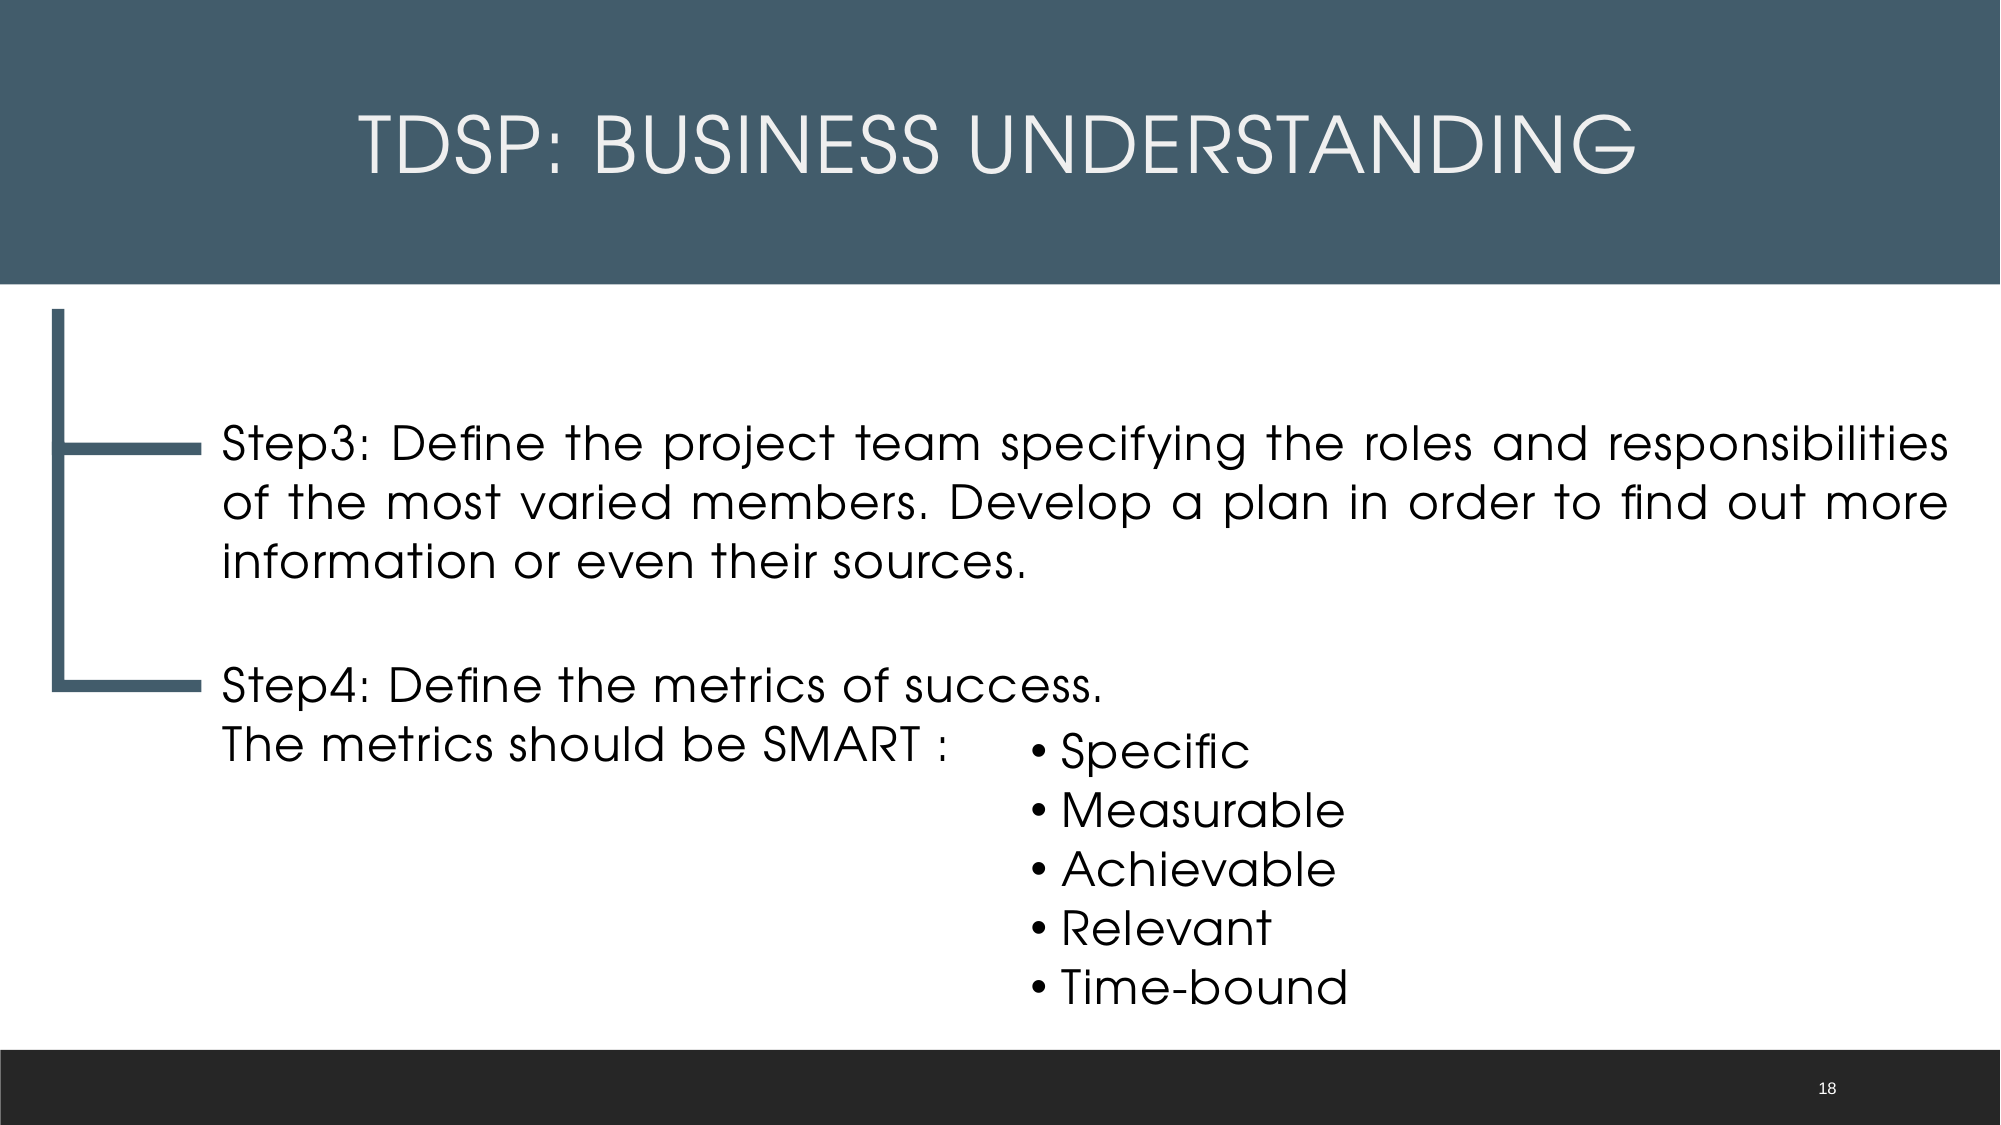

TDSP: BUSINESS UNDERSTANDING

Step3: Define the project team specifying the roles and responsibilities of the most varied members. Develop a plan in order to find out more information or even their sources.

Step4: Define the metrics of success.
The metrics should be SMART :

Specific
Measurable
Achievable
Relevant
Time-bound
18